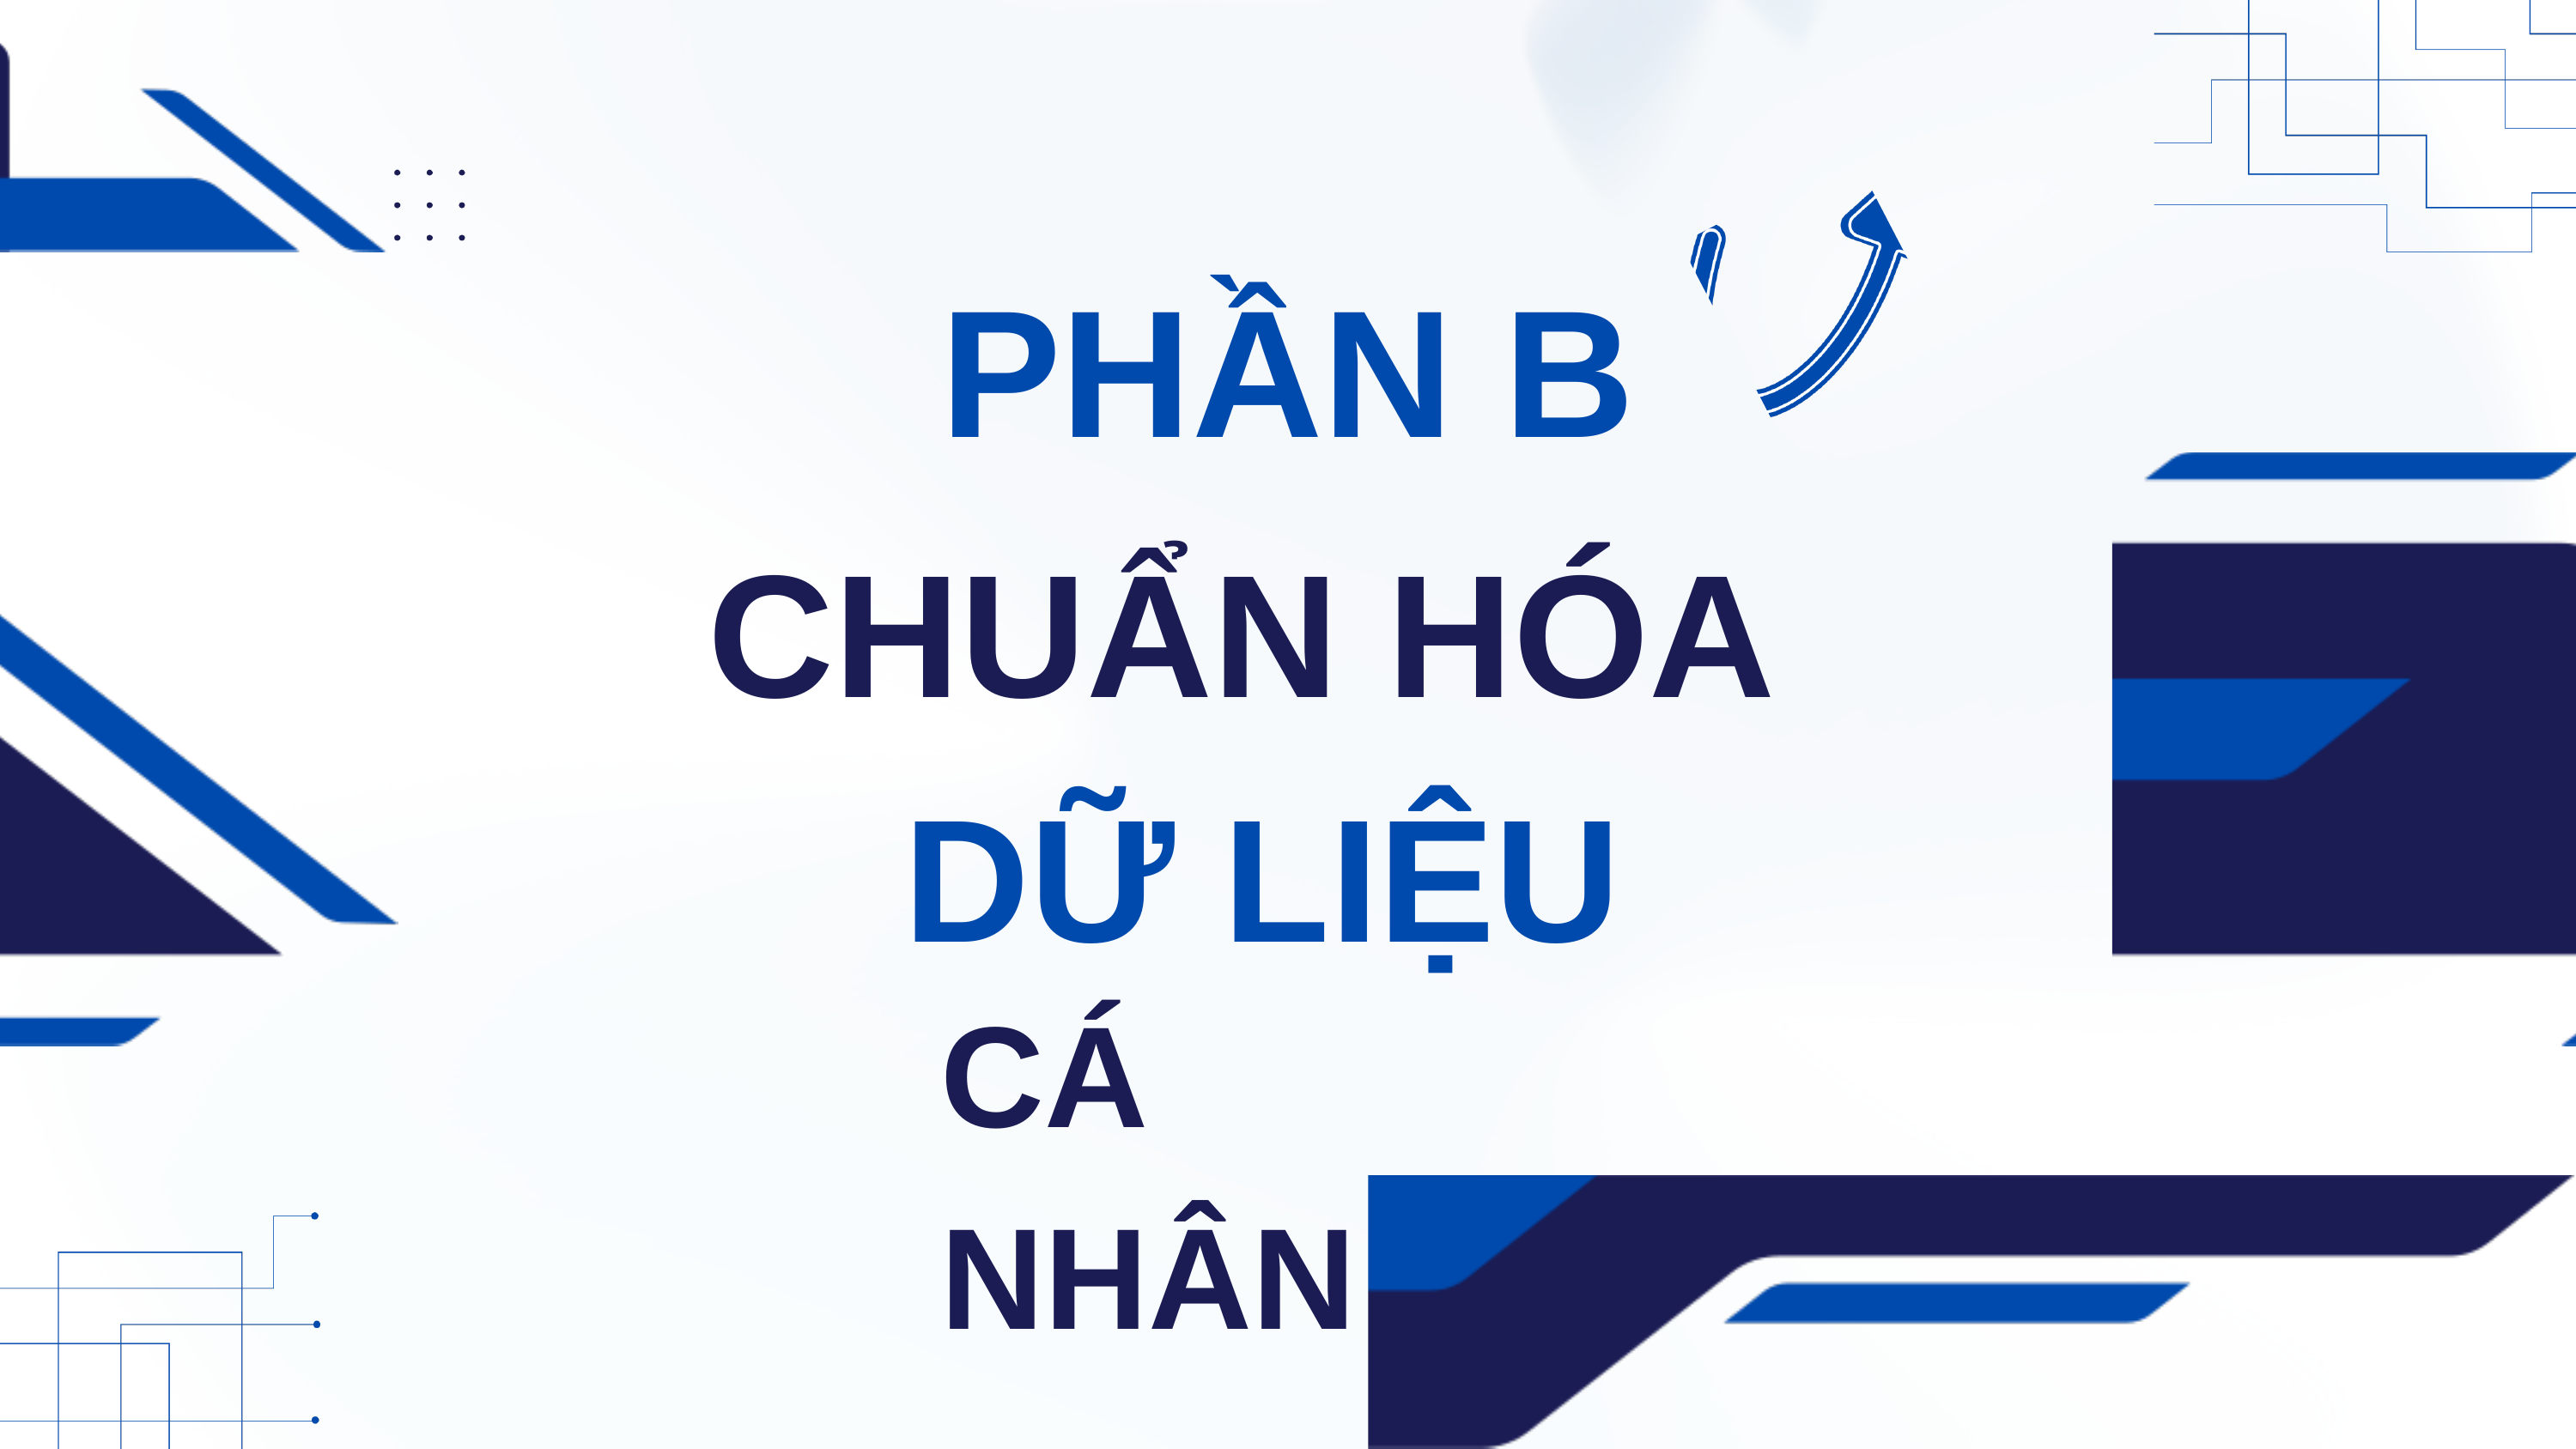

PHẦN B

CHUẨN HÓA
DỮ LIỆU
CÁ NHÂN